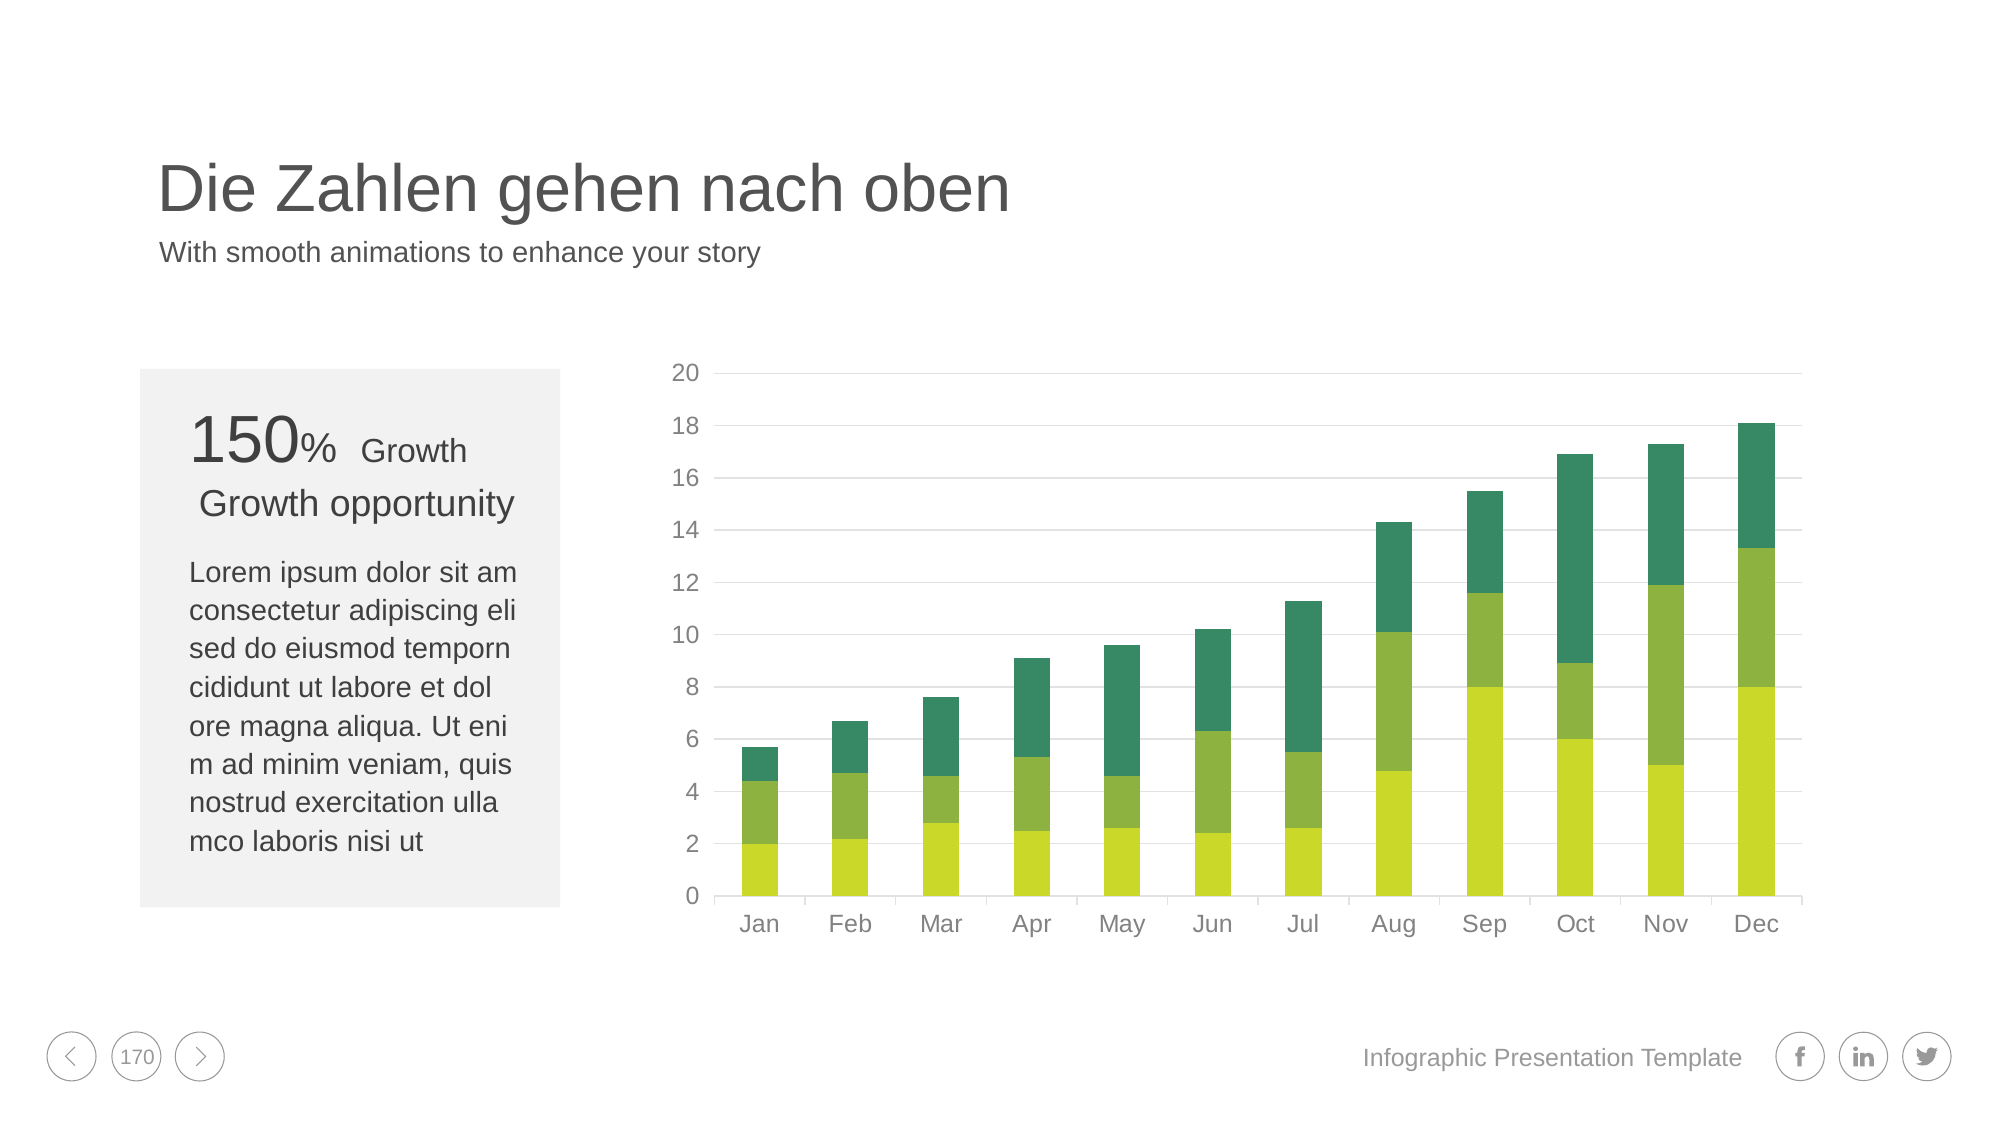

Die Zahlen gehen nach oben
With smooth animations to enhance your story

### Chart

| Category | Series 1 | Series 2 | Series 3 |
|---|---|---|---|
| Jan | 2.0 | 2.4 | 1.3 |
| Feb | 2.2 | 2.5 | 2.0 |
| Mar | 2.8 | 1.8 | 3.0 |
| Apr | 2.5 | 2.8 | 3.8 |
| May | 2.6 | 2.0 | 5.0 |
| Jun | 2.4 | 3.9 | 3.9 |
| Jul | 2.6 | 2.9 | 5.8 |
| Aug | 4.8 | 5.3 | 4.2 |
| Sep | 8.0 | 3.6 | 3.9 |
| Oct | 6.0 | 2.9 | 8.0 |
| Nov | 5.0 | 6.9 | 5.4 |
| Dec | 8.0 | 5.3 | 4.8 |
150% Growth
Growth opportunity
Lorem ipsum dolor sit am consectetur adipiscing eli sed do eiusmod temporn cididunt ut labore et dol ore magna aliqua. Ut eni m ad minim veniam, quis nostrud exercitation ulla mco laboris nisi ut
170